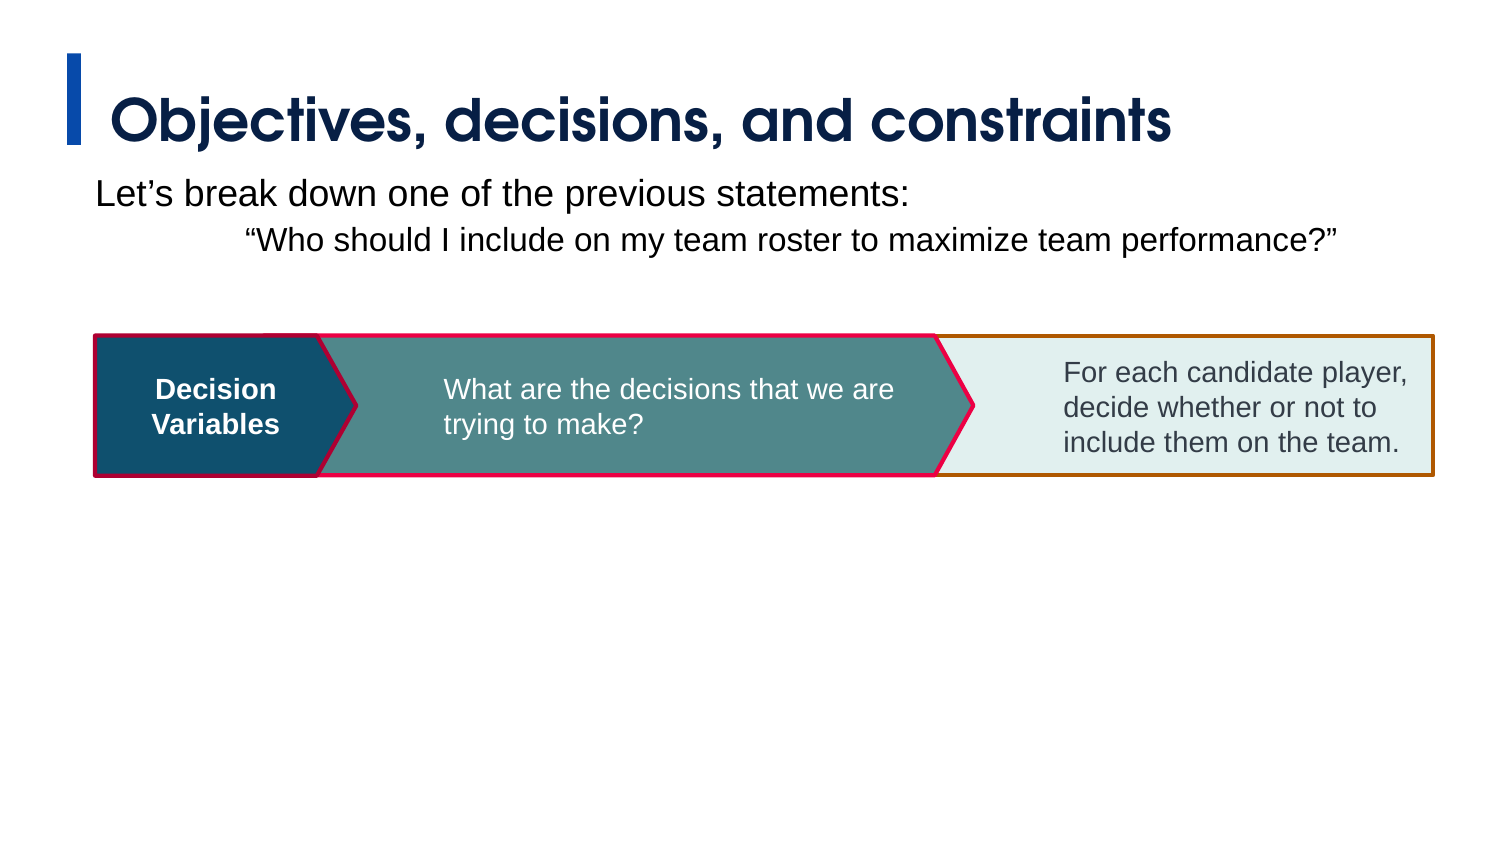

Objectives, decisions, and constraints

Let’s break down one of the previous statements:
	“Who should I include on my team roster to maximize team performance?”
Decision Variables
What are the decisions that we are trying to make?
For each candidate player, decide whether or not to include them on the team.